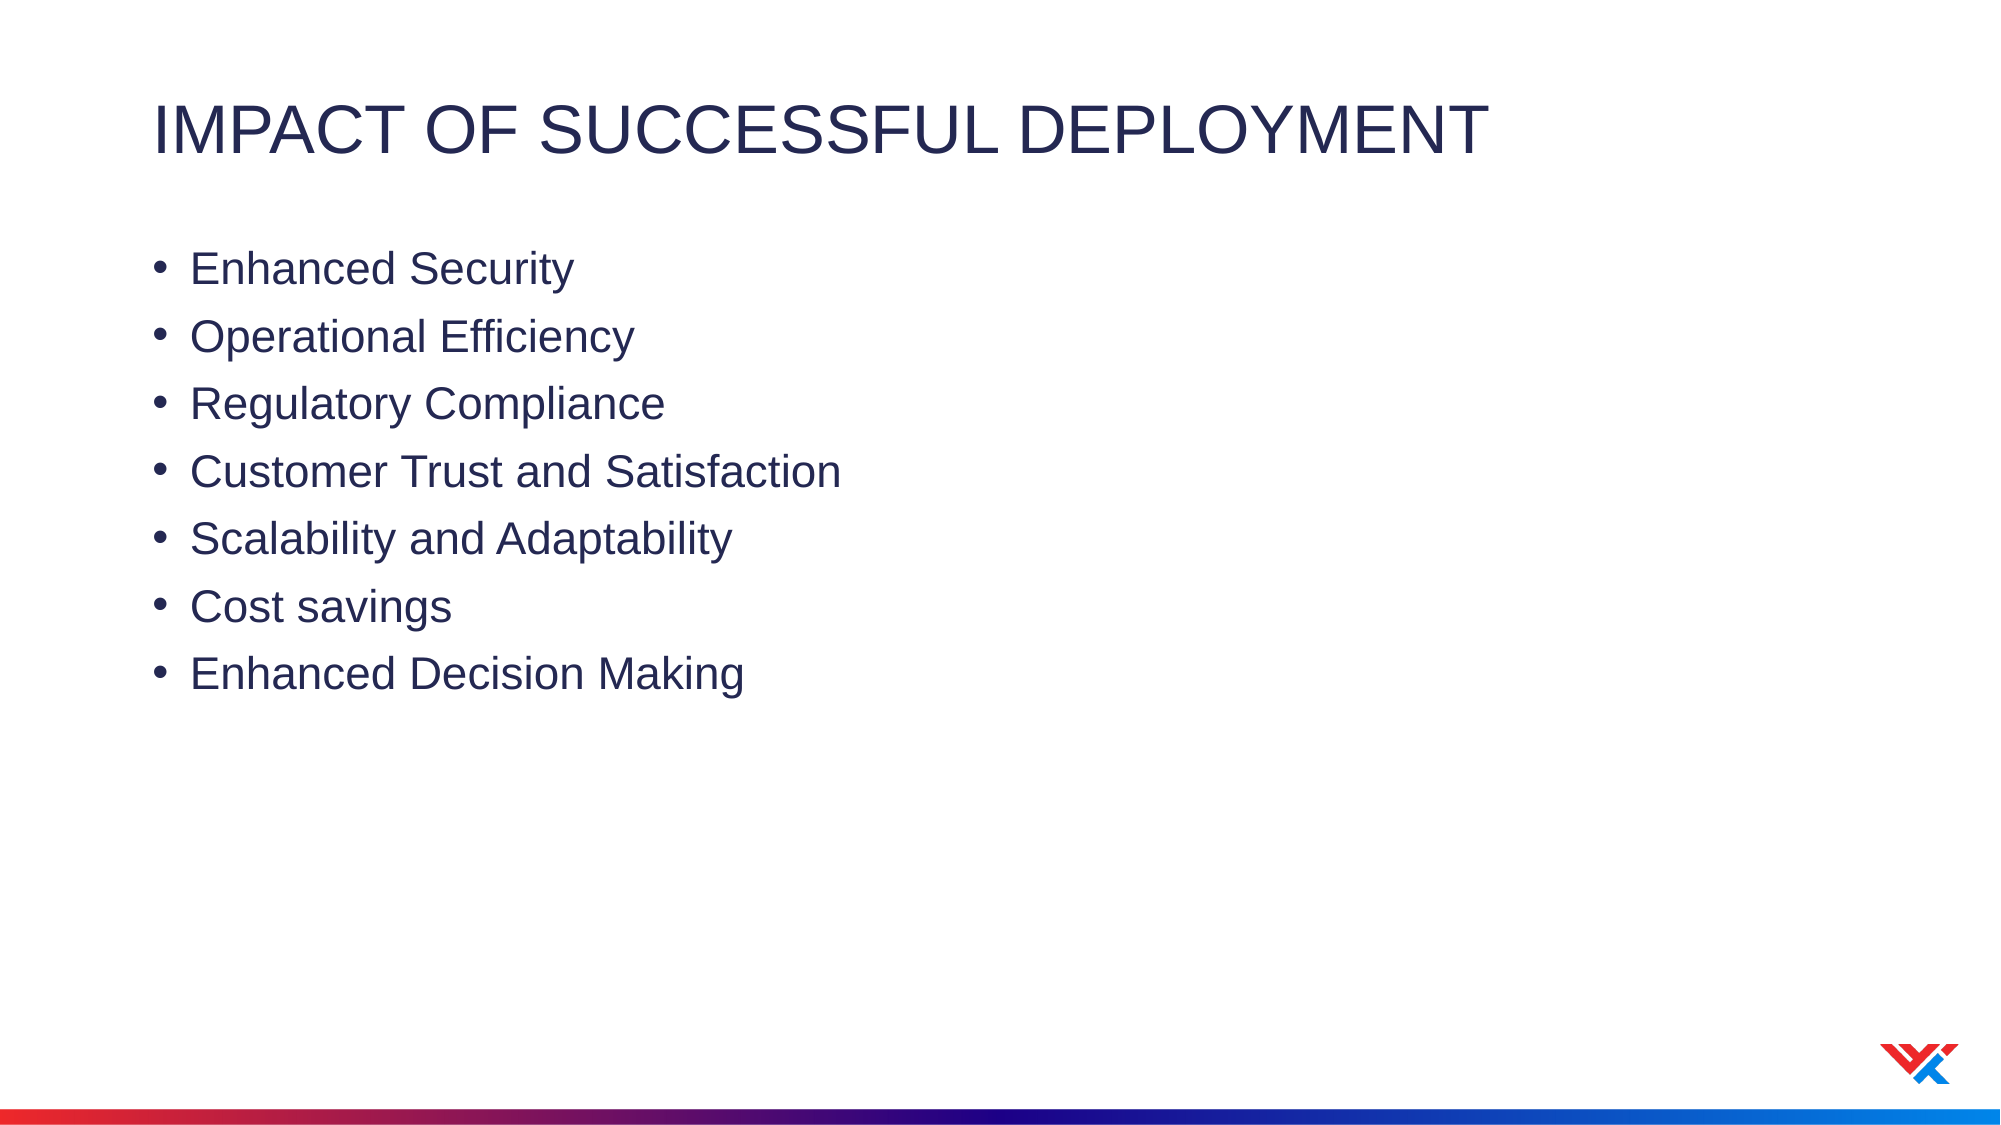

# IMPACT OF SUCCESSFUL DEPLOYMENT
Enhanced Security
Operational Efficiency
Regulatory Compliance
Customer Trust and Satisfaction
Scalability and Adaptability
Cost savings
Enhanced Decision Making